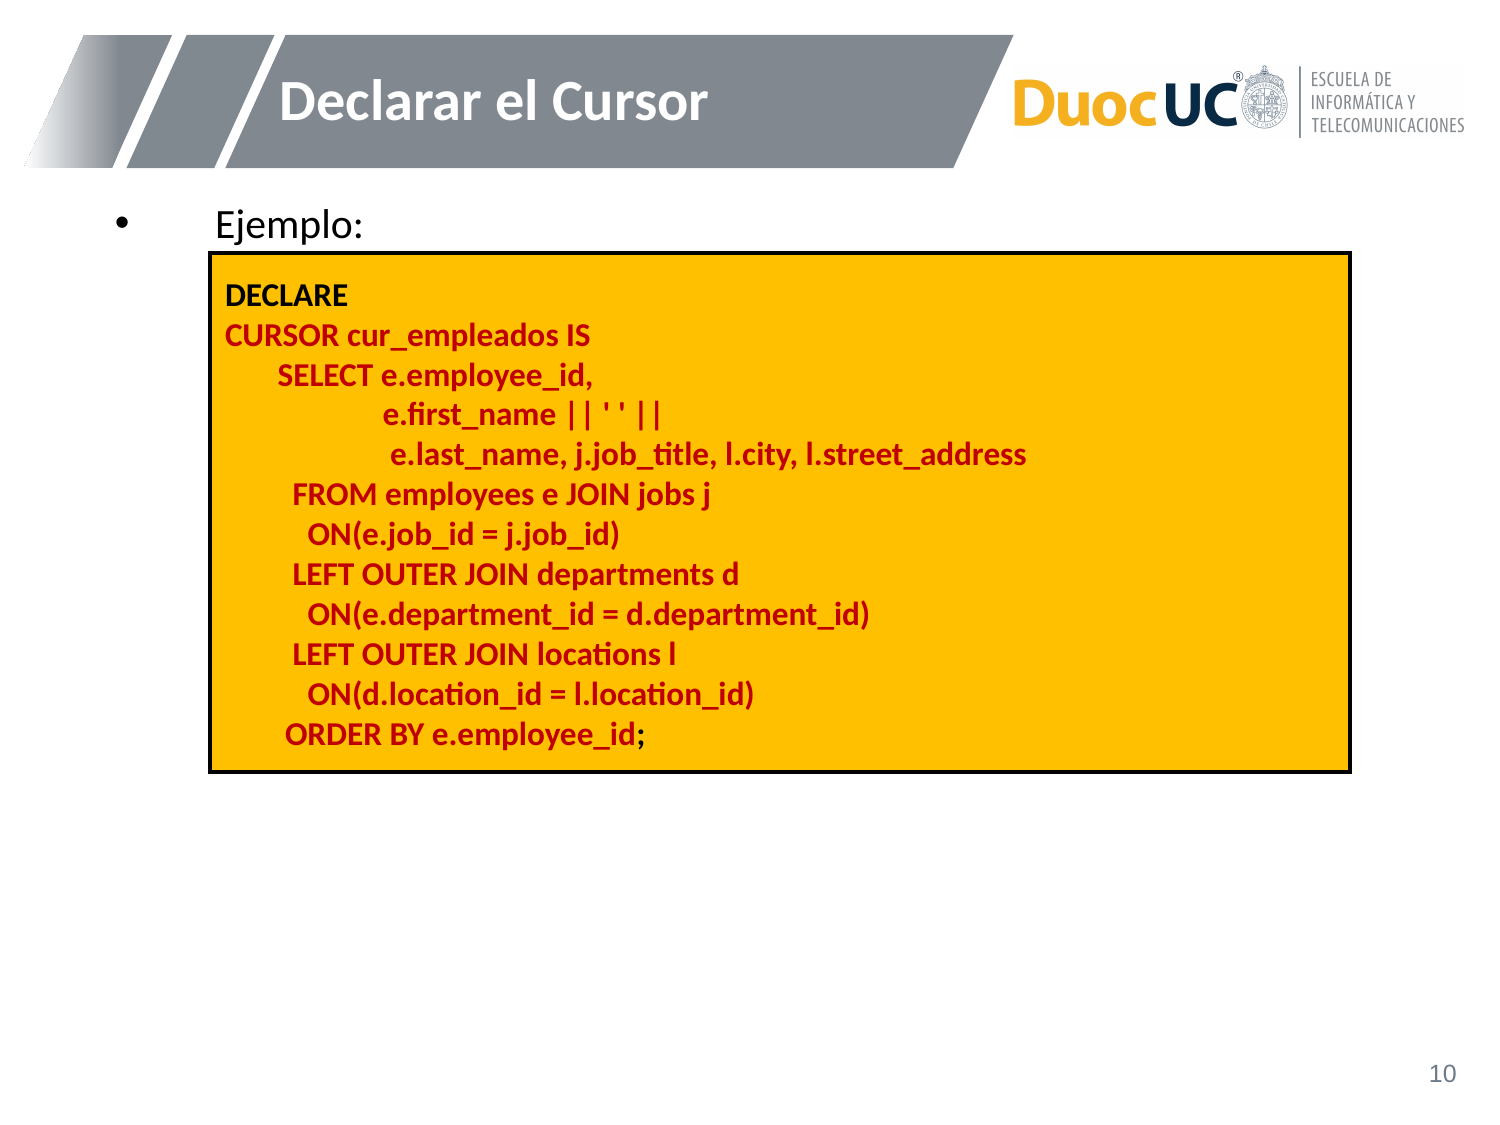

# Declarar el Cursor
Ejemplo:

DECLARE
CURSOR cur_empleados IS
       SELECT e.employee_id,
                     e.first_name || ' ' ||
                      e.last_name, j.job_title, l.city, l.street_address
         FROM employees e JOIN jobs j
           ON(e.job_id = j.job_id)
         LEFT OUTER JOIN departments d
           ON(e.department_id = d.department_id)
         LEFT OUTER JOIN locations l
           ON(d.location_id = l.location_id)
        ORDER BY e.employee_id;